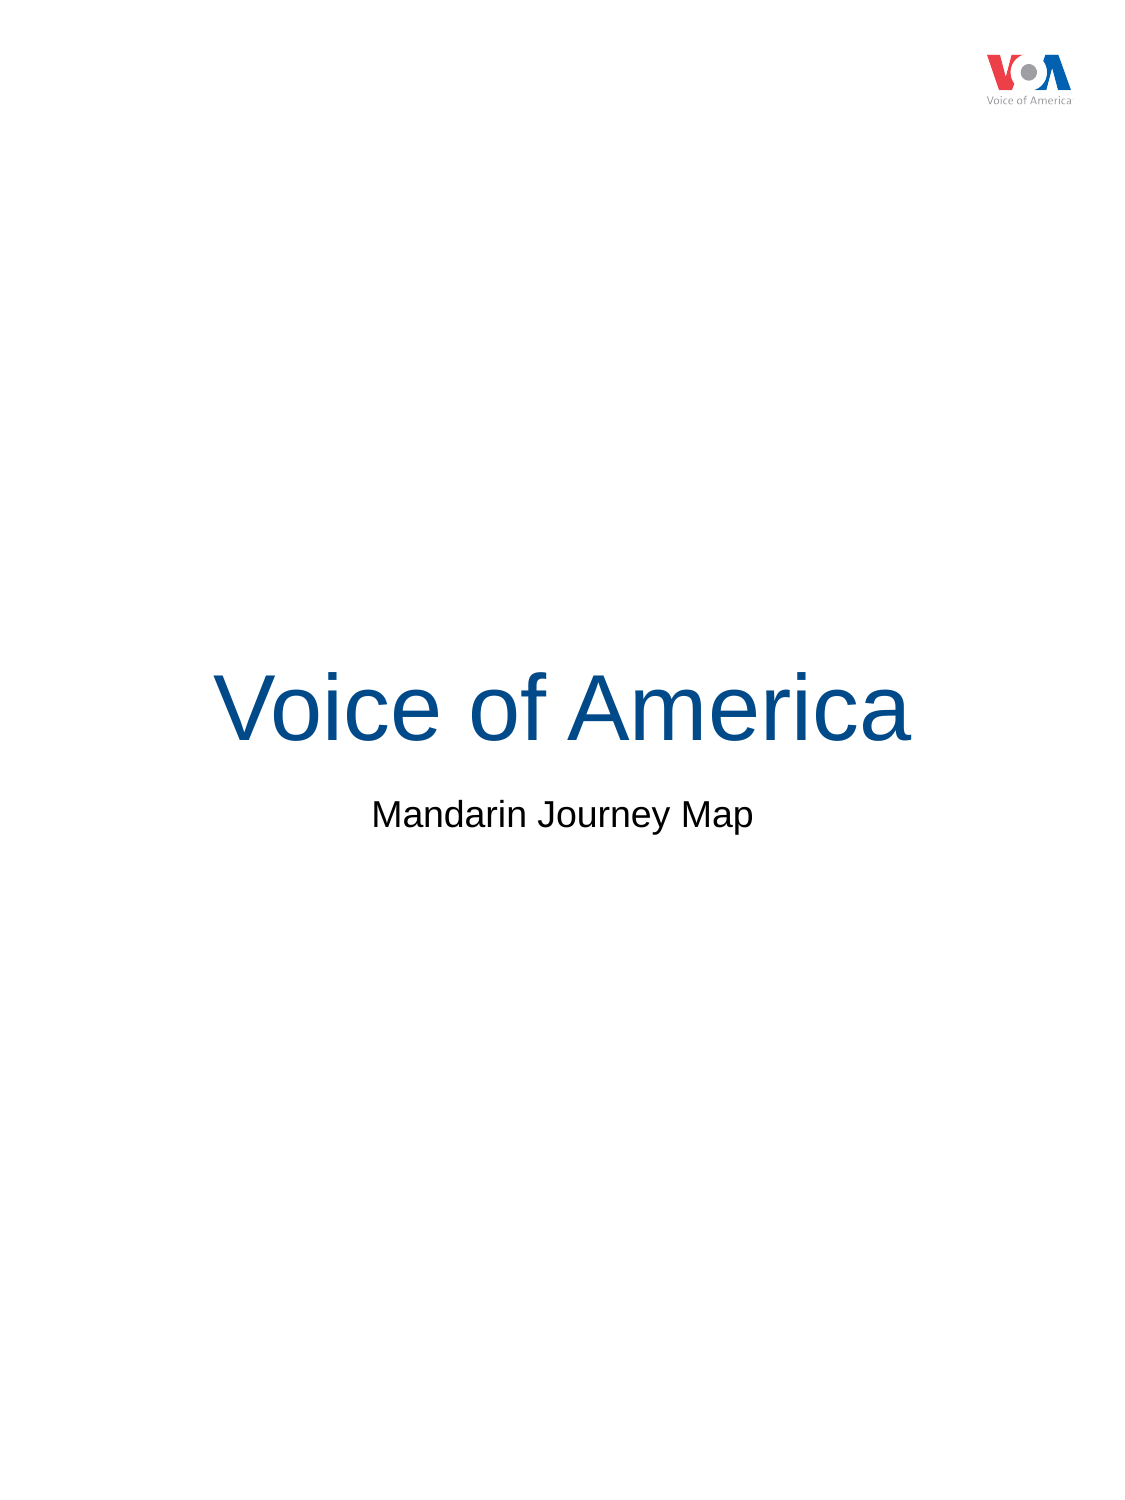

# Voice of America
Mandarin Journey Map